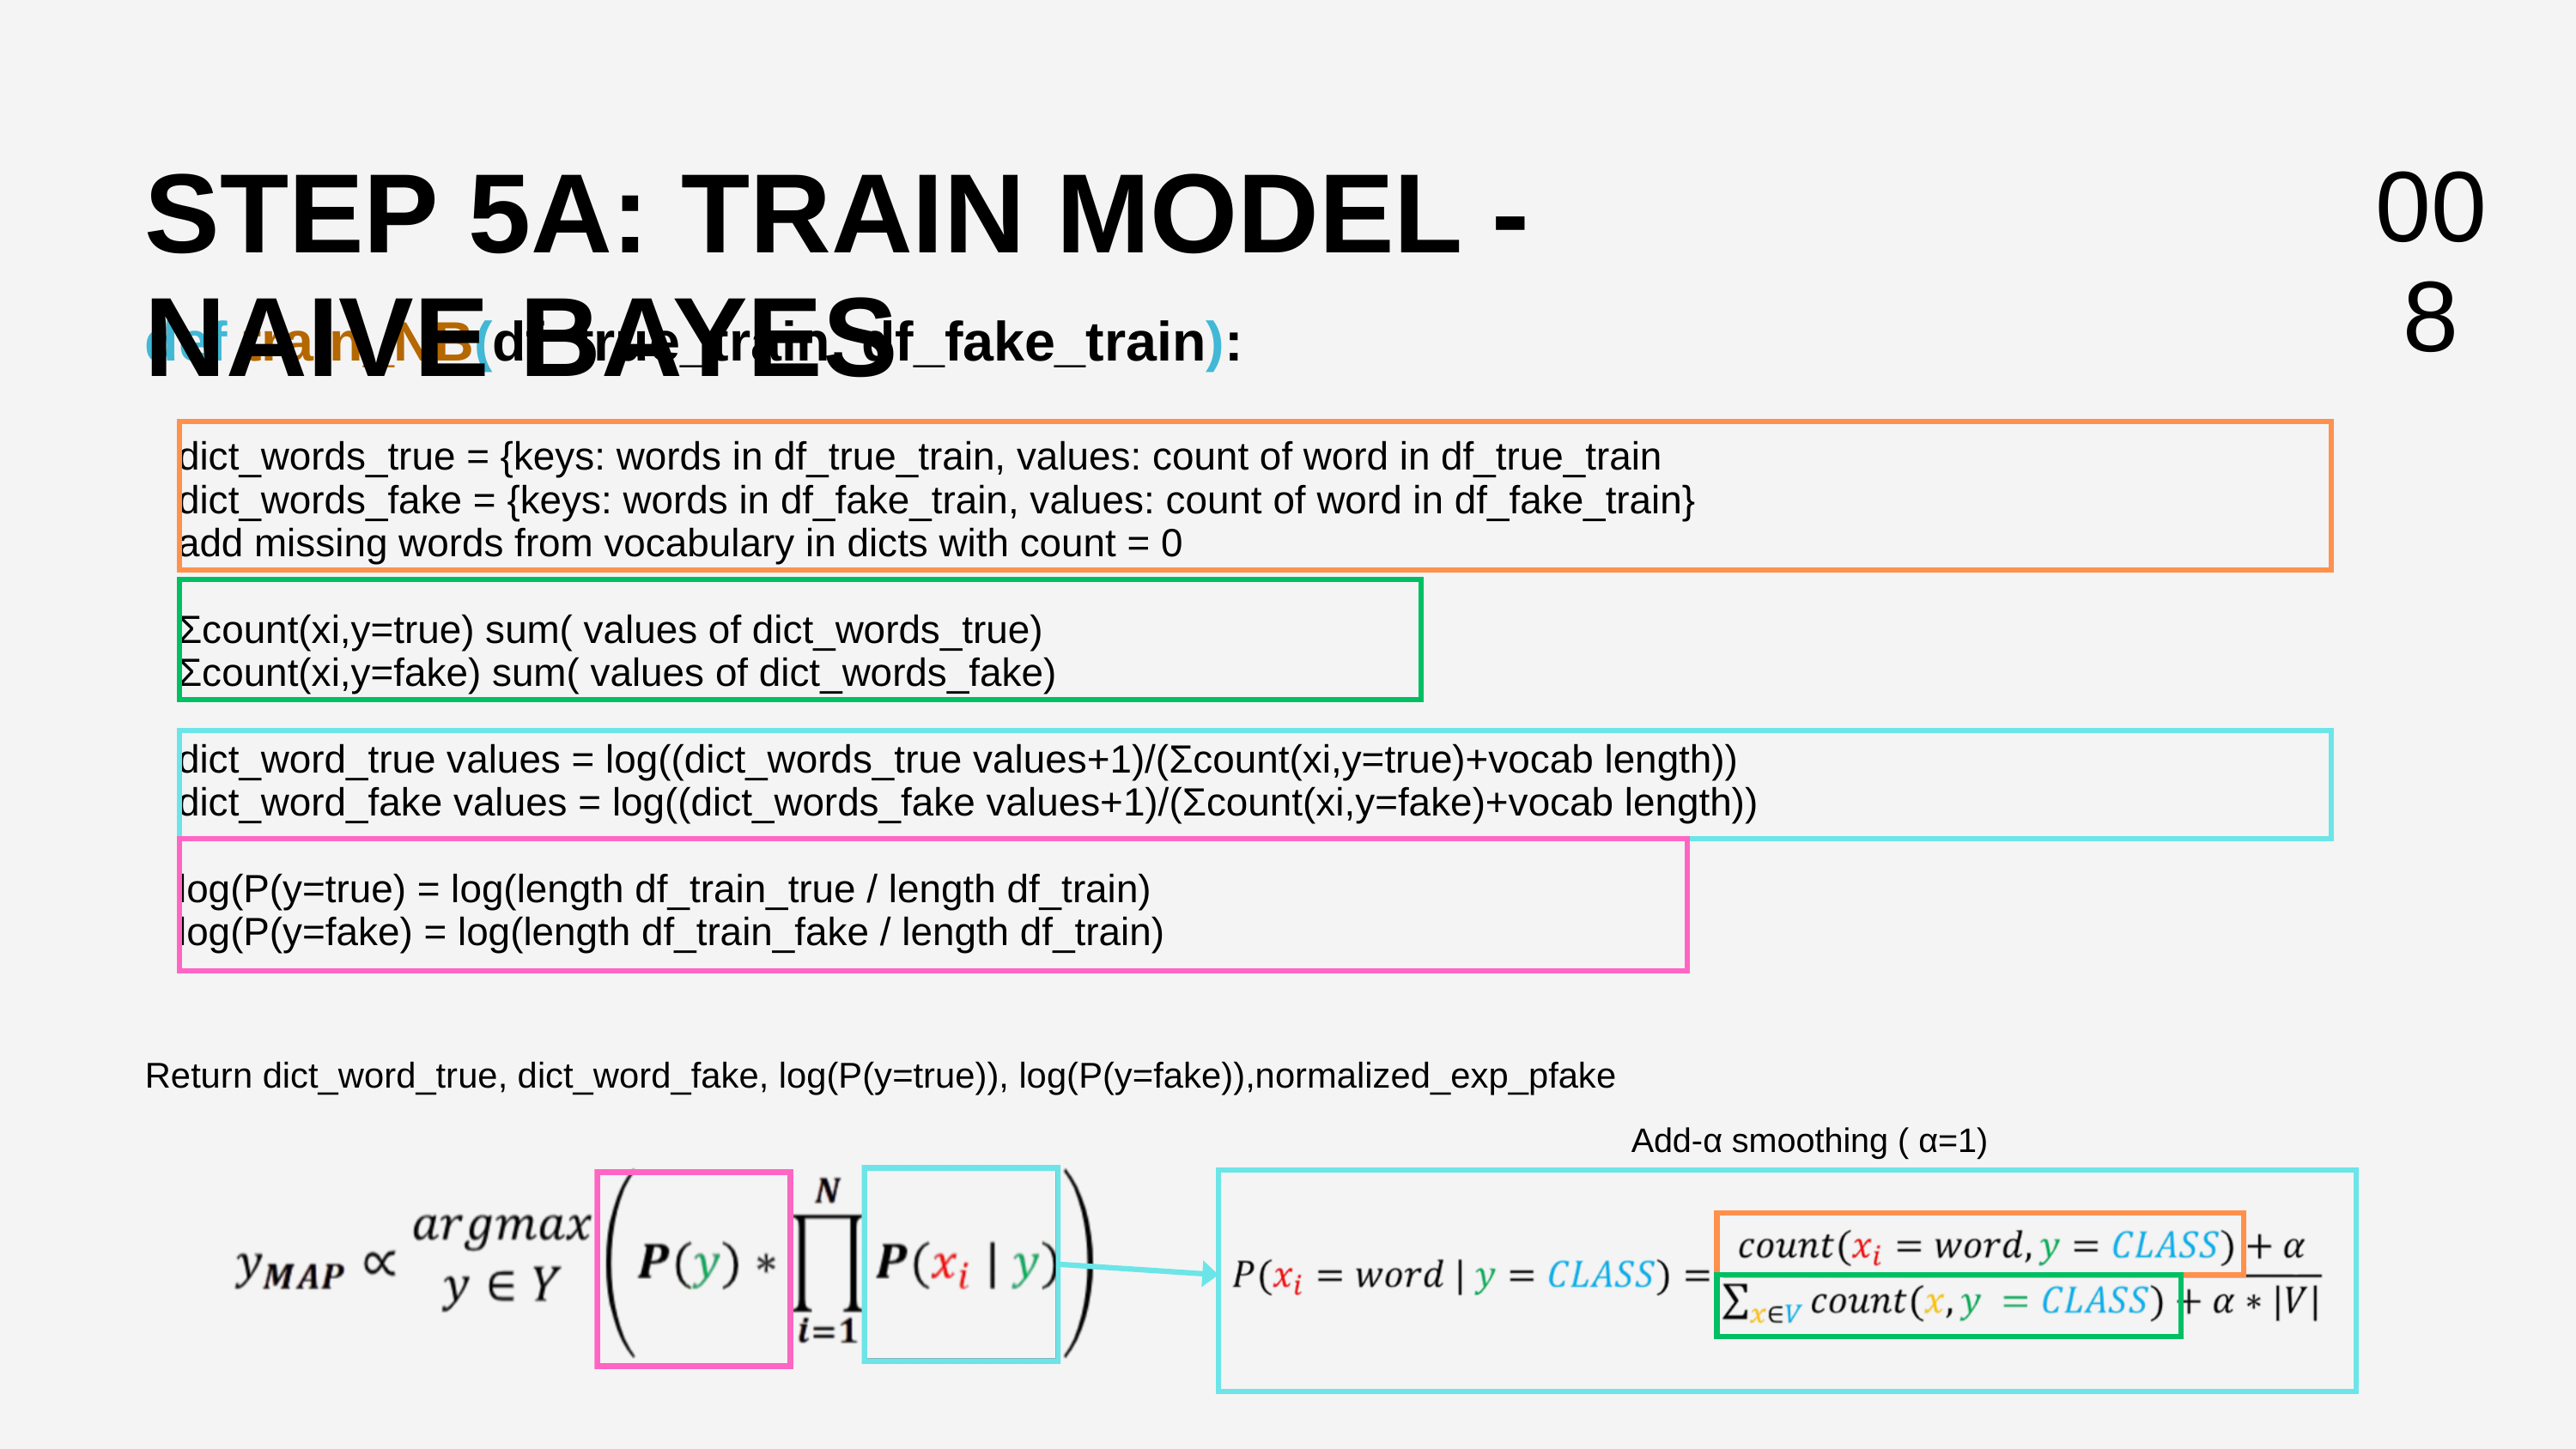

STEP 5A: TRAIN MODEL - NAIVE BAYES
008
def train_NB(df_true_train, df_fake_train):

   dict_words_true = {keys: words in df_true_train, values: count of word in df_true_train
   dict_words_fake = {keys: words in df_fake_train, values: count of word in df_fake_train}
   add missing words from vocabulary in dicts with count = 0

   Σcount(xi,y=true) sum( values of dict_words_true)
   Σcount(xi,y=fake) sum( values of dict_words_fake)

   dict_word_true values = log((dict_words_true values+1)/(Σcount(xi,y=true)+vocab length))
   dict_word_fake values = log((dict_words_fake values+1)/(Σcount(xi,y=fake)+vocab length))

   log(P(y=true) = log(length df_train_true / length df_train)
   log(P(y=fake) = log(length df_train_fake / length df_train)

Return dict_word_true, dict_word_fake, log(P(y=true)), log(P(y=fake)),normalized_exp_pfake

Add-α smoothing ( α=1)